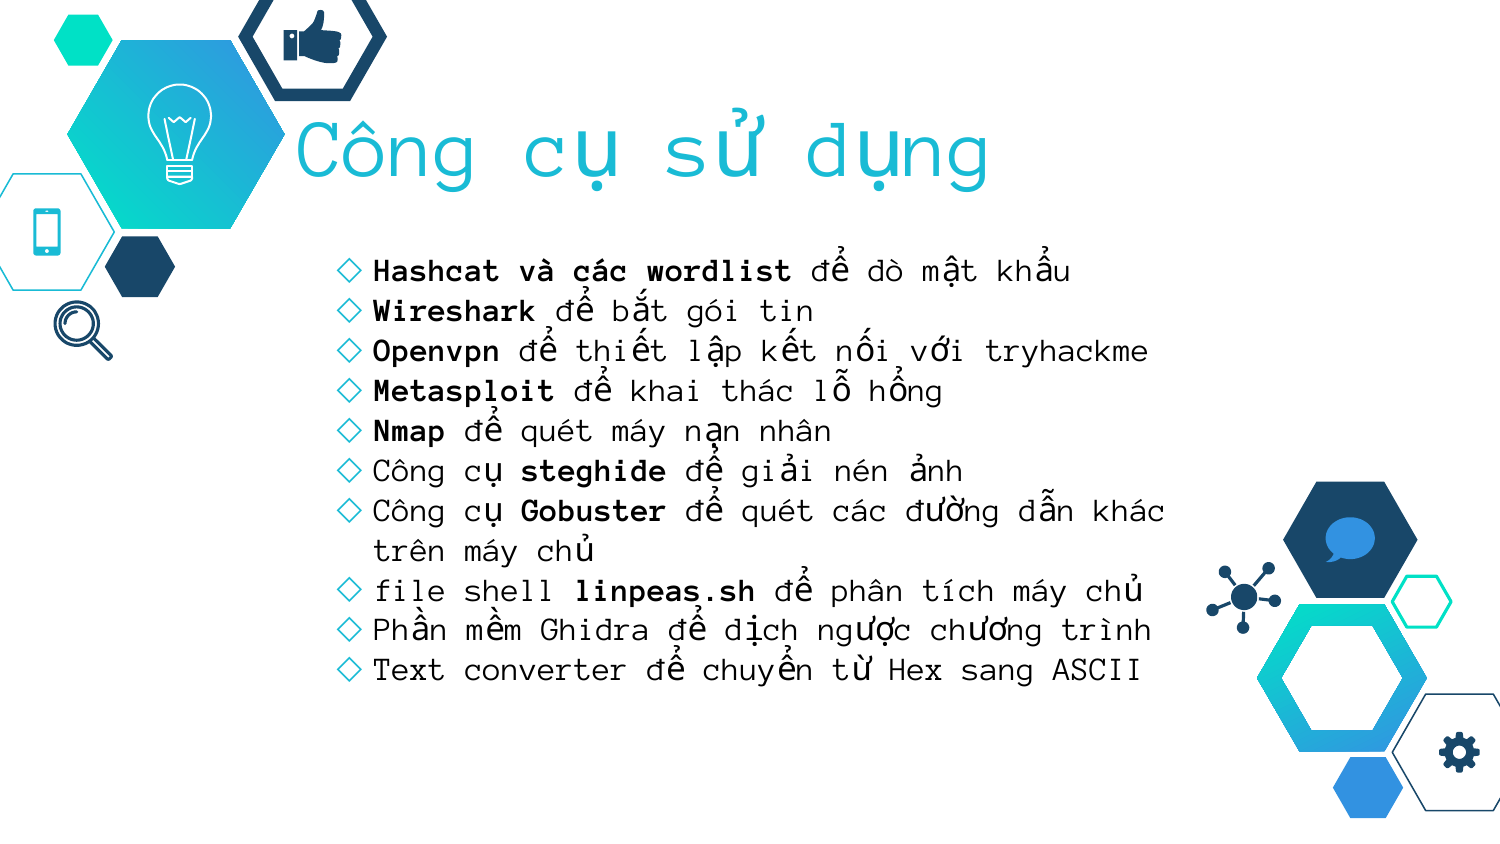

# Công cụ sử dụng
Hashcat và các wordlist để dò mật khẩu
Wireshark để bắt gói tin
Openvpn để thiết lập kết nối với tryhackme
Metasploit để khai thác lỗ hổng
Nmap để quét máy nạn nhân
Công cụ steghide để giải nén ảnh
Công cụ Gobuster để quét các đường dẫn khác trên máy chủ
file shell linpeas.sh để phân tích máy chủ
Phần mềm Ghidra để dịch ngược chương trình
Text converter để chuyển từ Hex sang ASCII